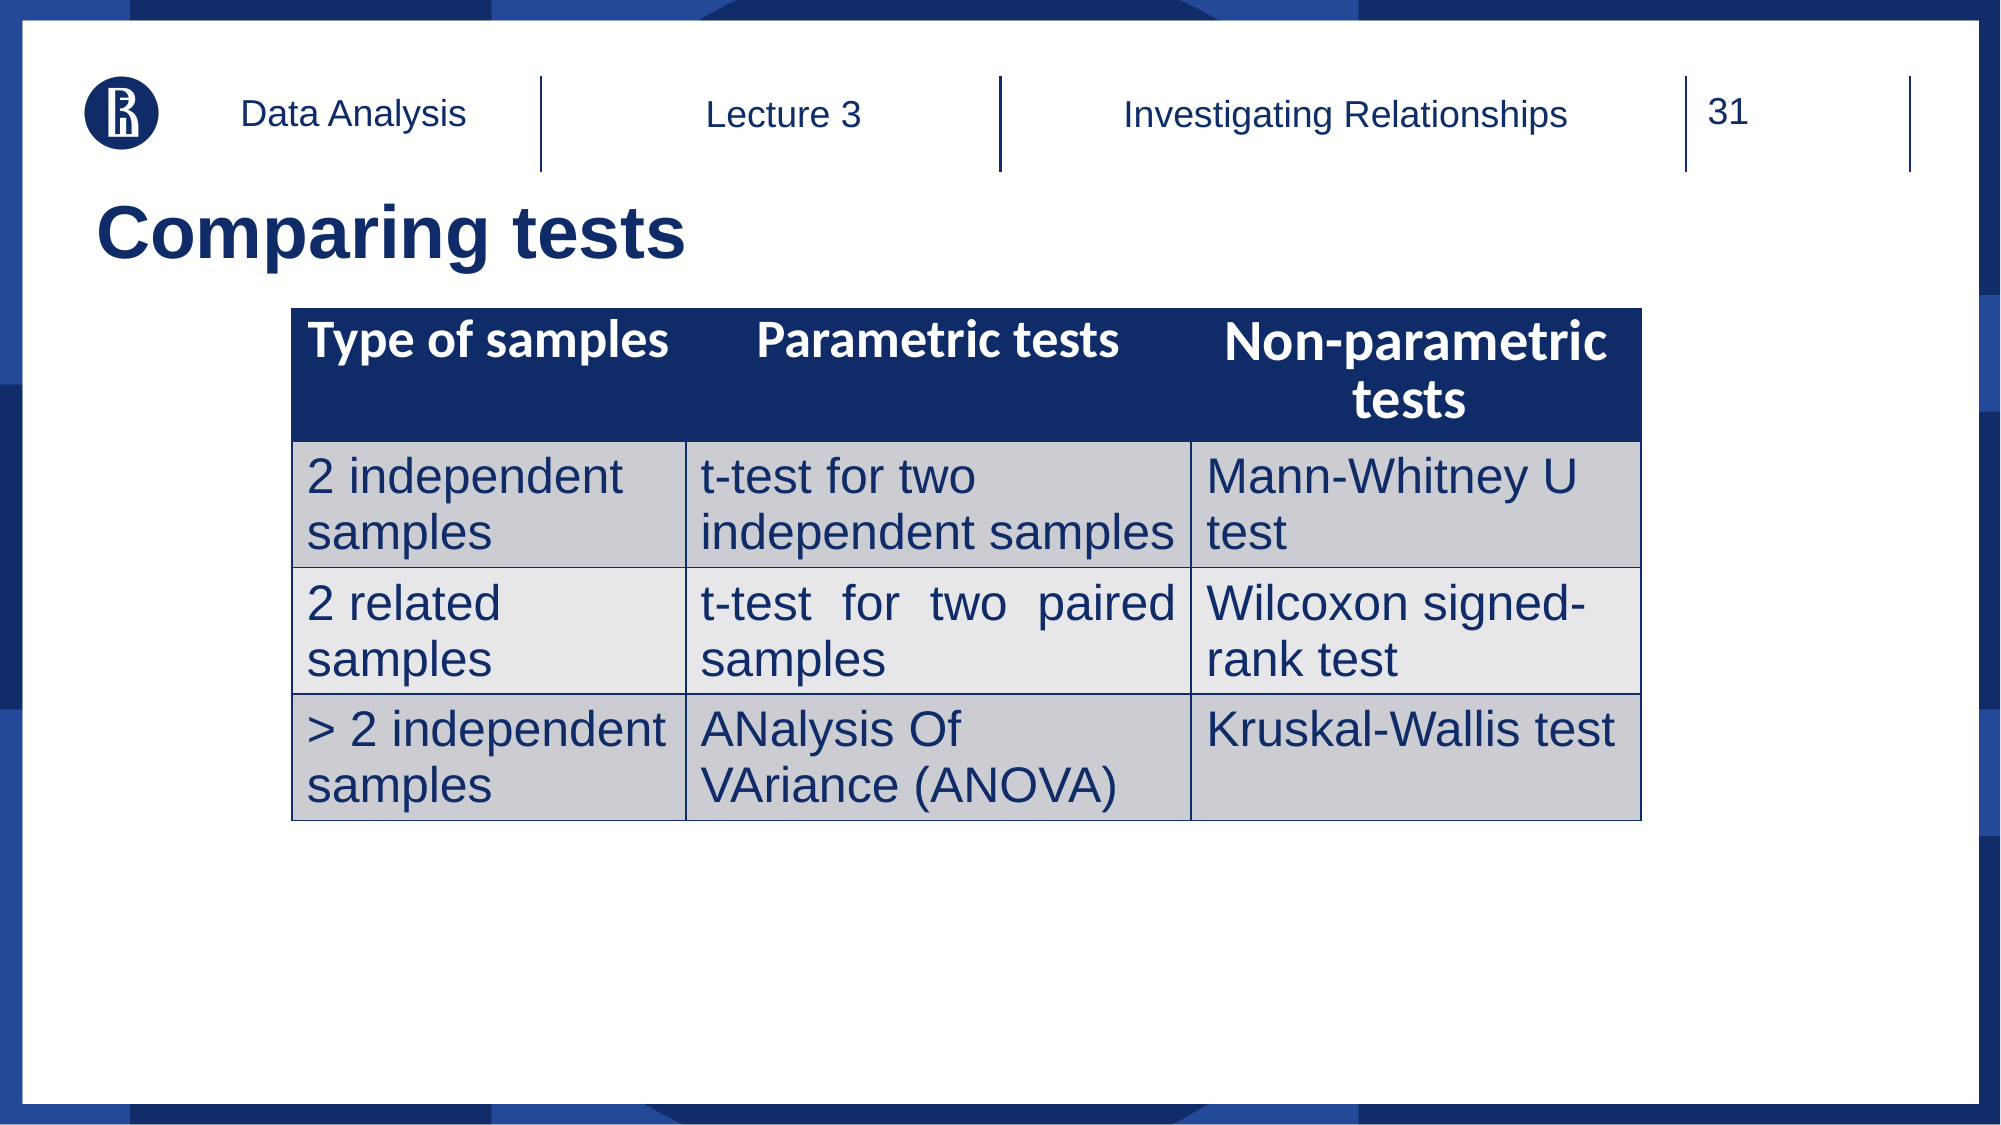

Data Analysis
Lecture 3
Investigating Relationships
# Comparing tests
| Type of samples | Parametric tests | Non-parametric tests |
| --- | --- | --- |
| 2 independent samples | t-test for two independent samples | Mann-Whitney U test |
| 2 related samples | t-test for two paired samples | Wilcoxon signed-rank test |
| > 2 independent samples | ANalysis Of VAriance (ANOVA) | Kruskal-Wallis test |